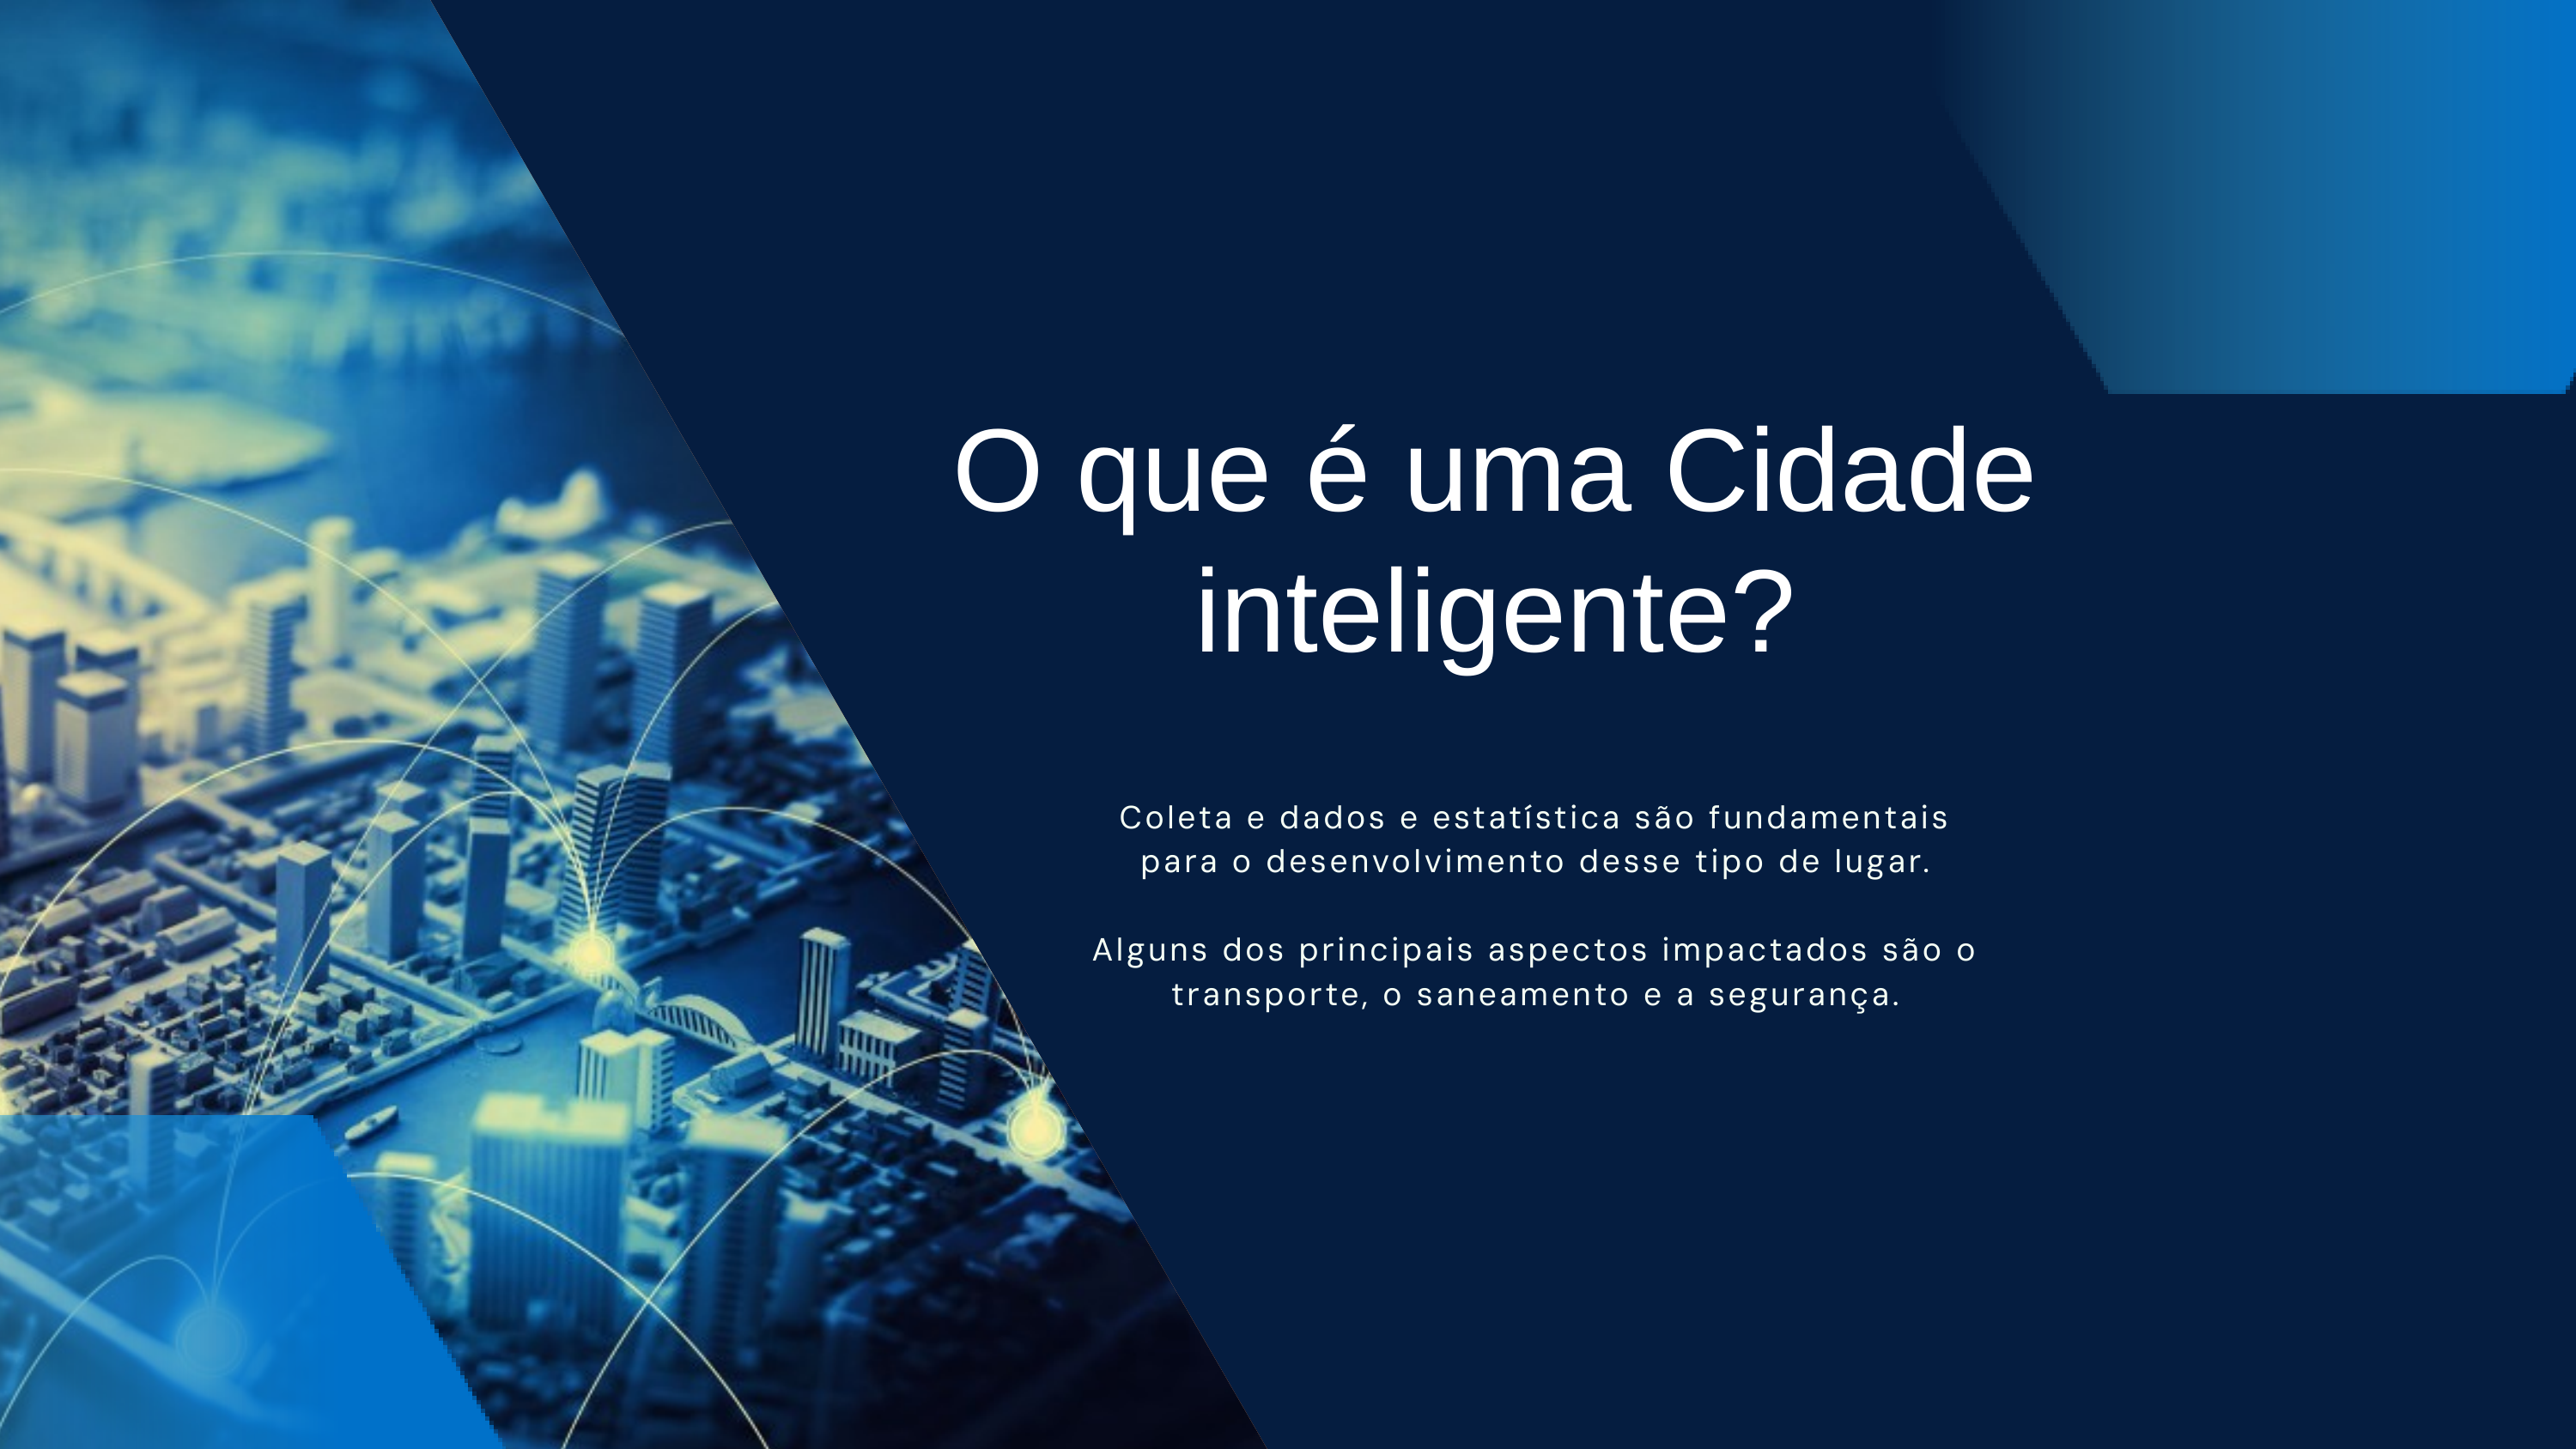

O que é uma Cidade inteligente?
Coleta e dados e estatística são fundamentais para o desenvolvimento desse tipo de lugar.

Alguns dos principais aspectos impactados são o transporte, o saneamento e a segurança.